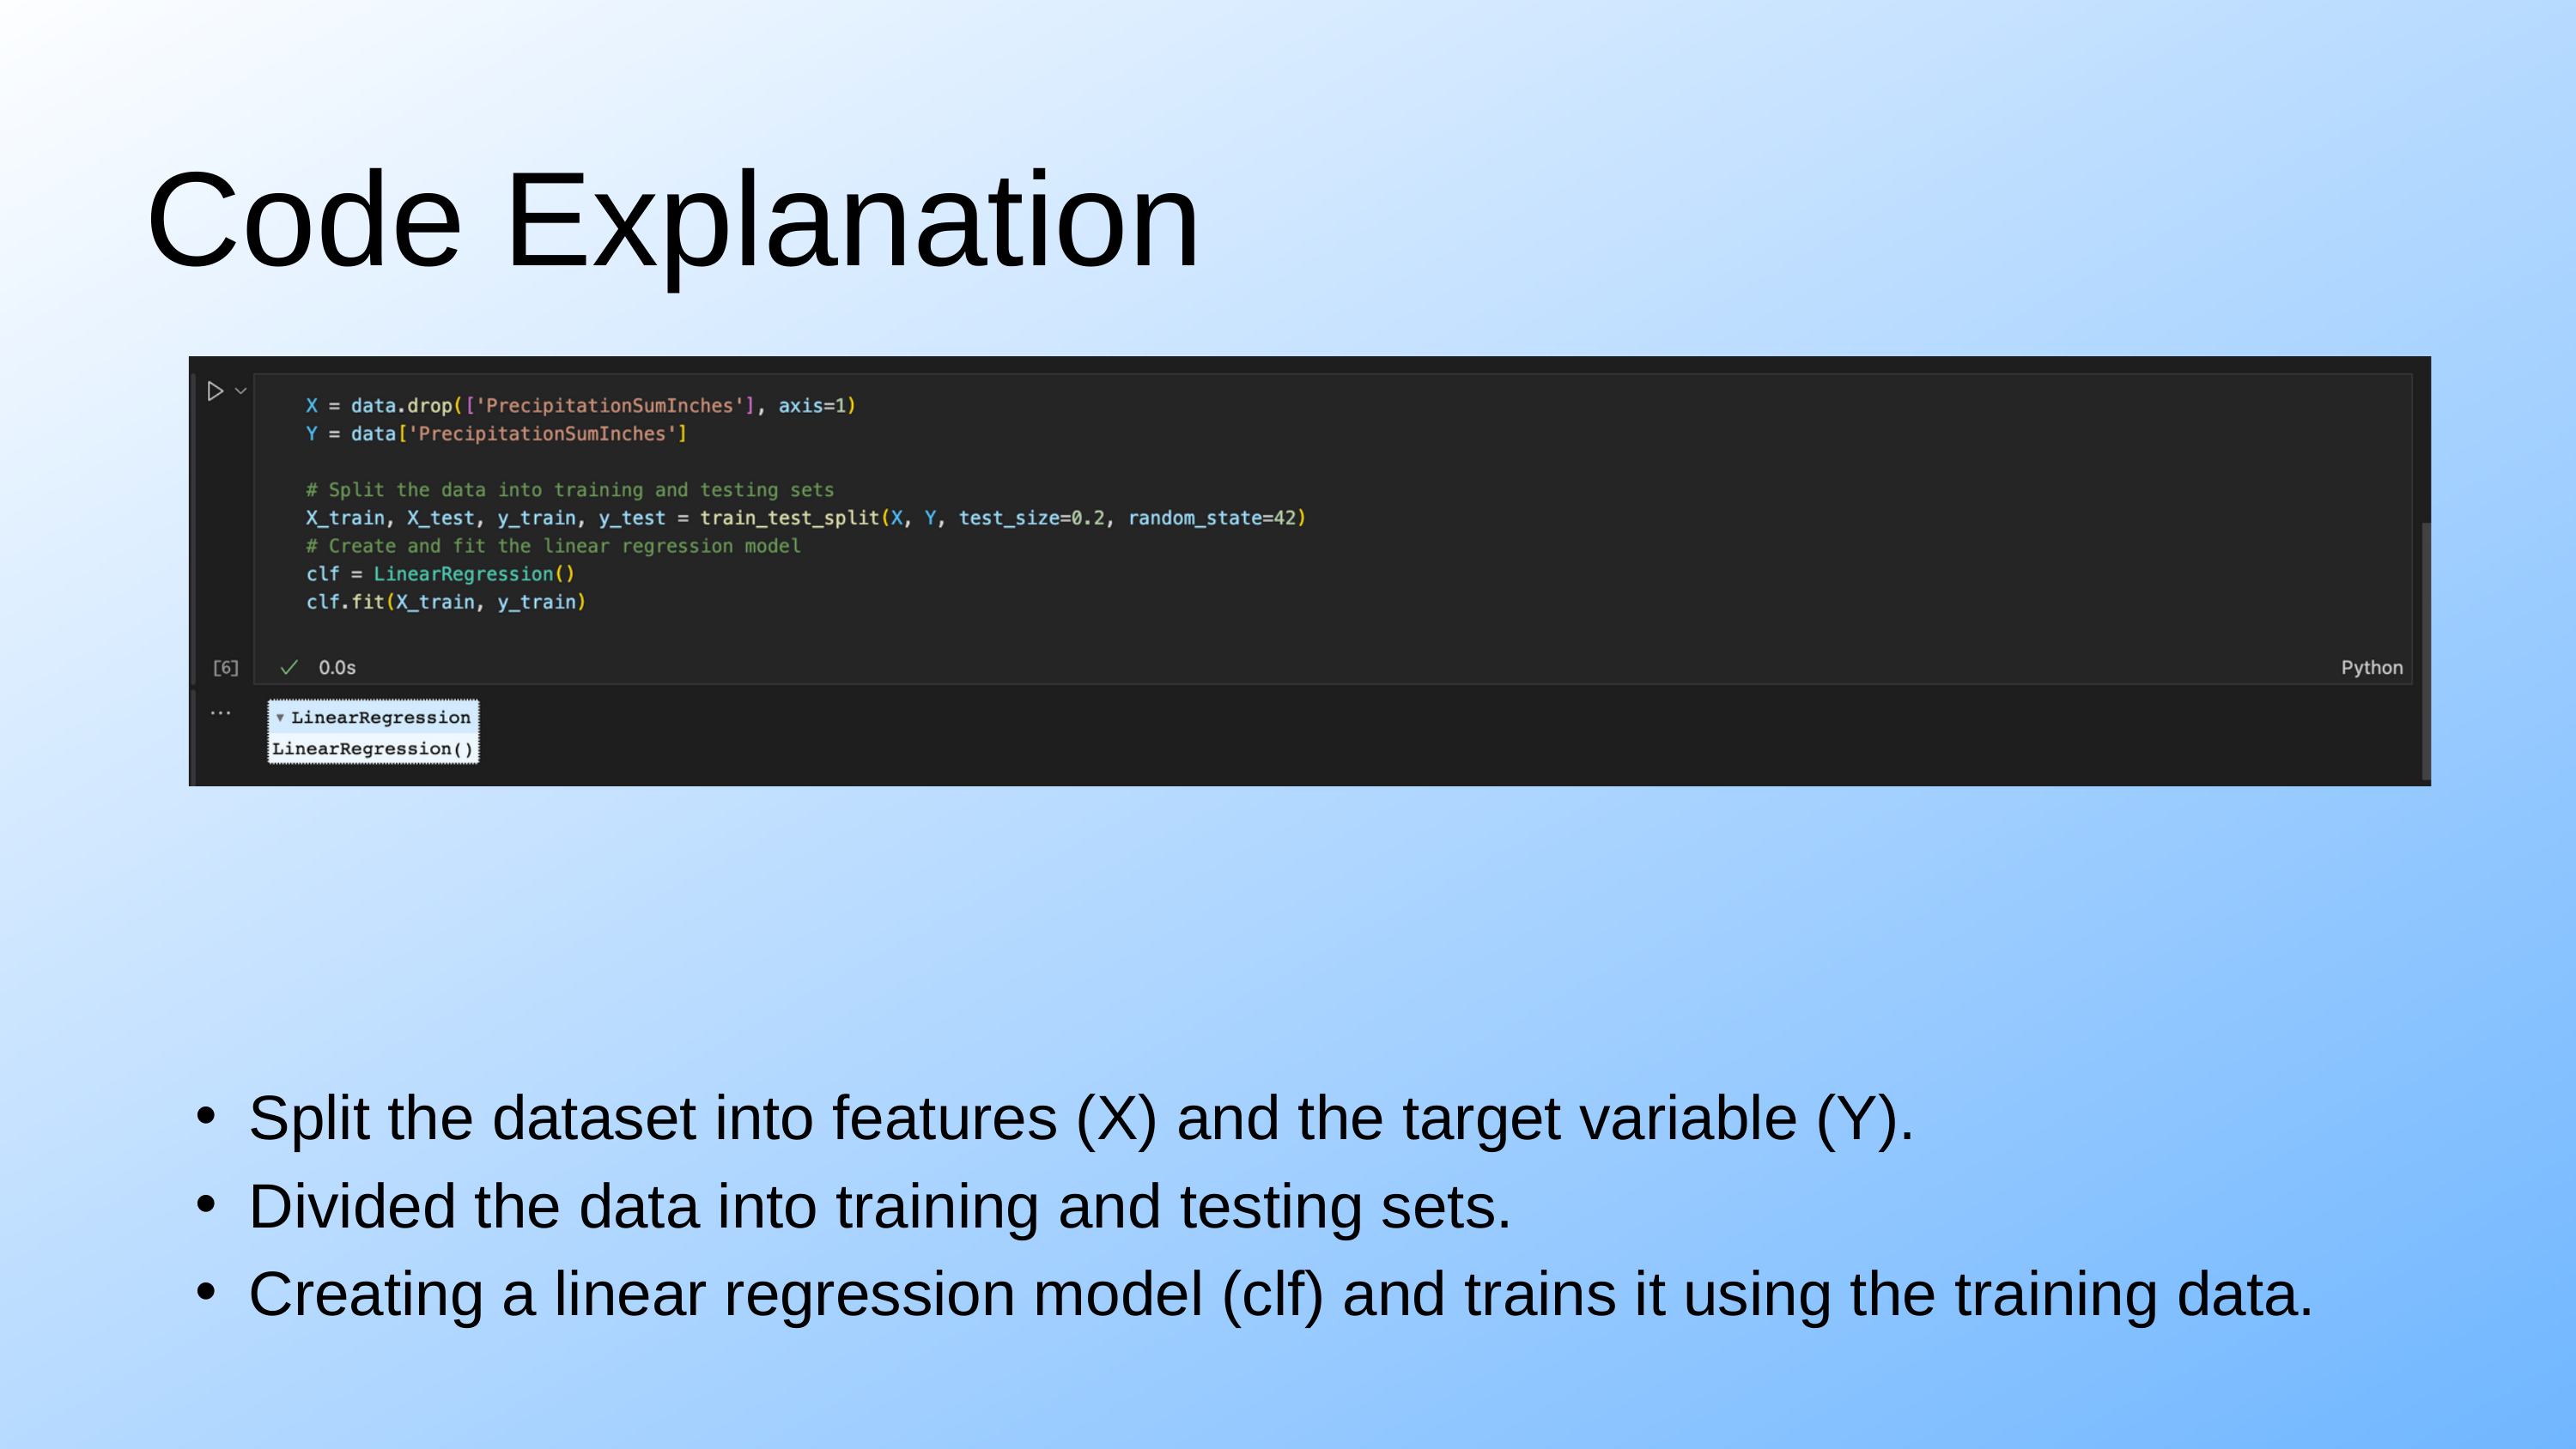

Code Explanation

Split the dataset into features (X) and the target variable (Y).
Divided the data into training and testing sets.
Creating a linear regression model (clf) and trains it using the training data.